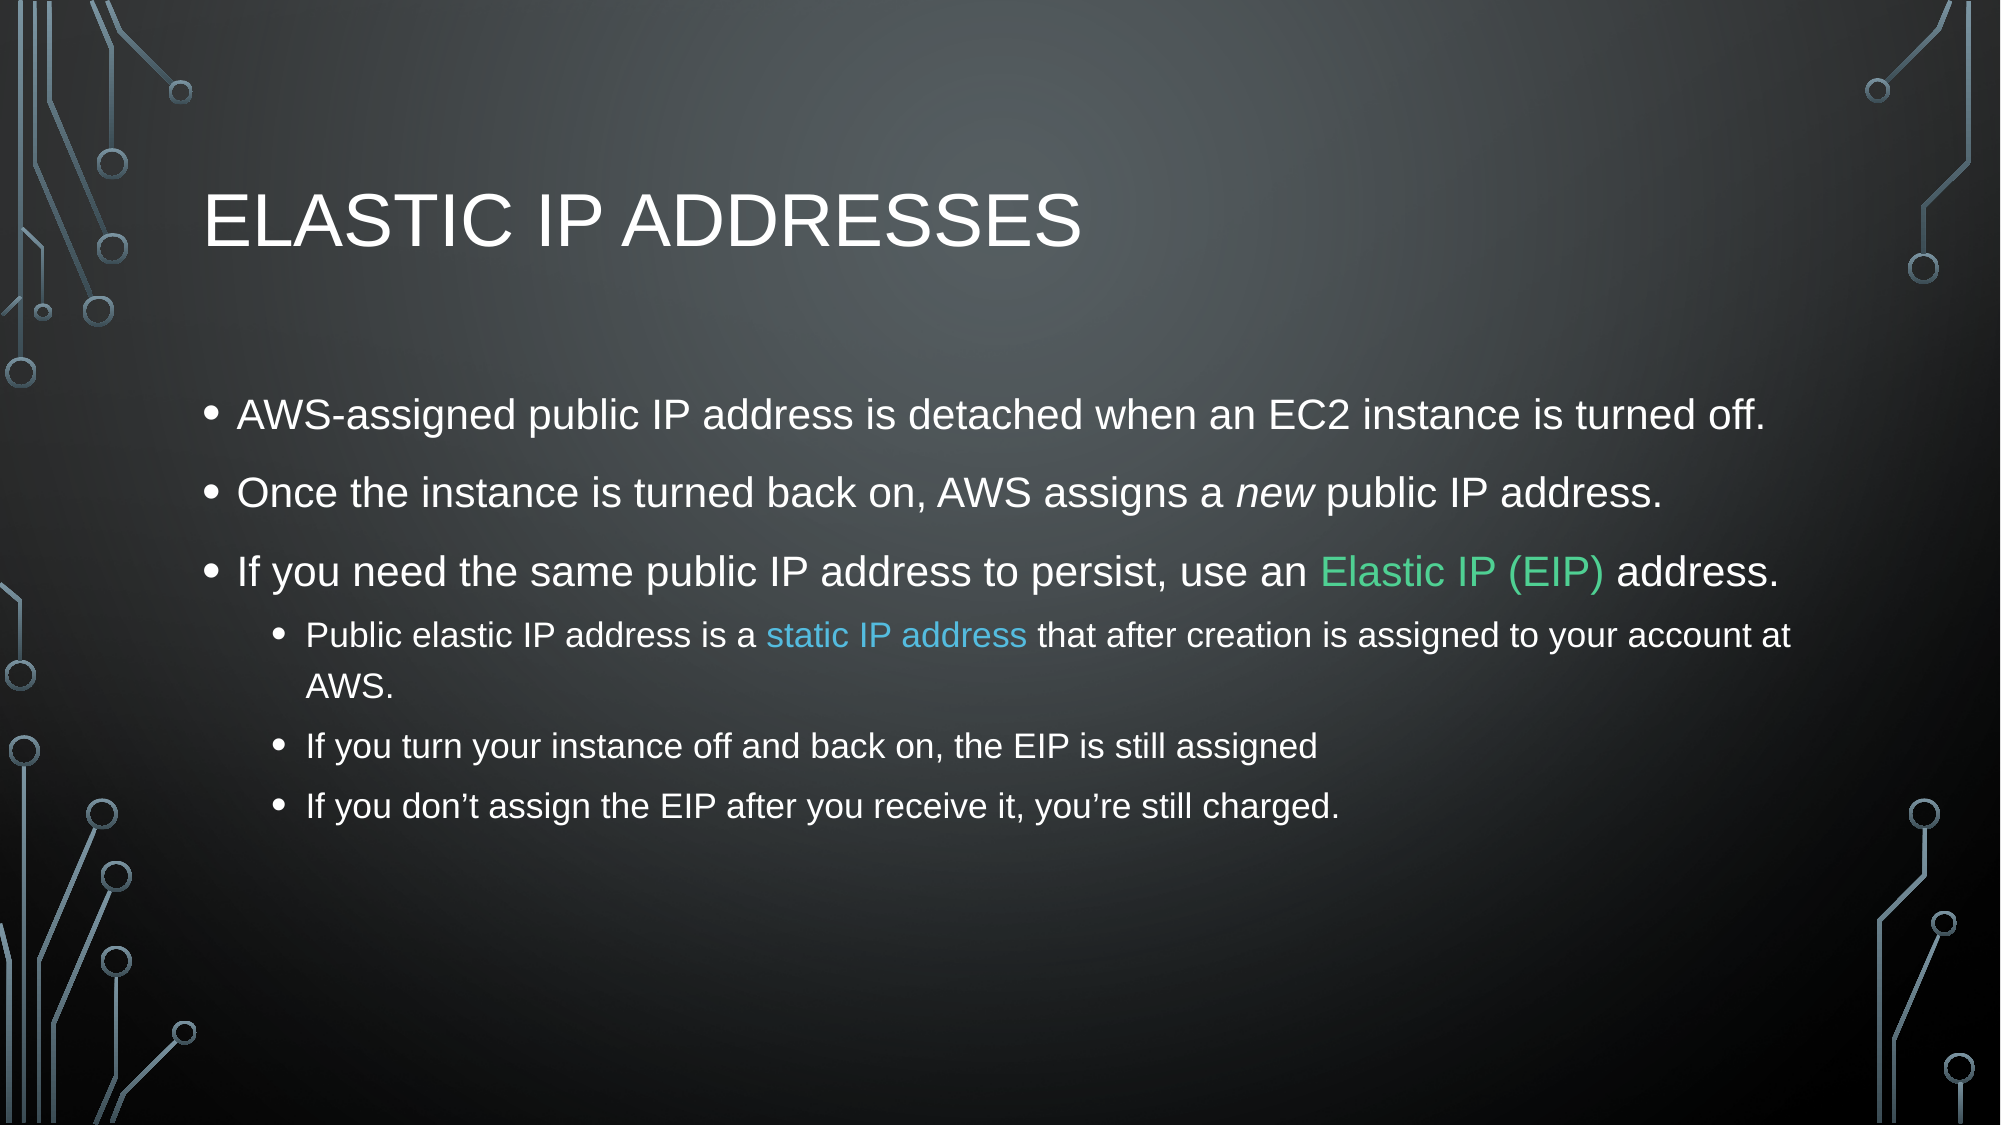

# Elastic IP addresses
AWS-assigned public IP address is detached when an EC2 instance is turned off.
Once the instance is turned back on, AWS assigns a new public IP address.
If you need the same public IP address to persist, use an Elastic IP (EIP) address.
Public elastic IP address is a static IP address that after creation is assigned to your account at AWS.
If you turn your instance off and back on, the EIP is still assigned
If you don’t assign the EIP after you receive it, you’re still charged.